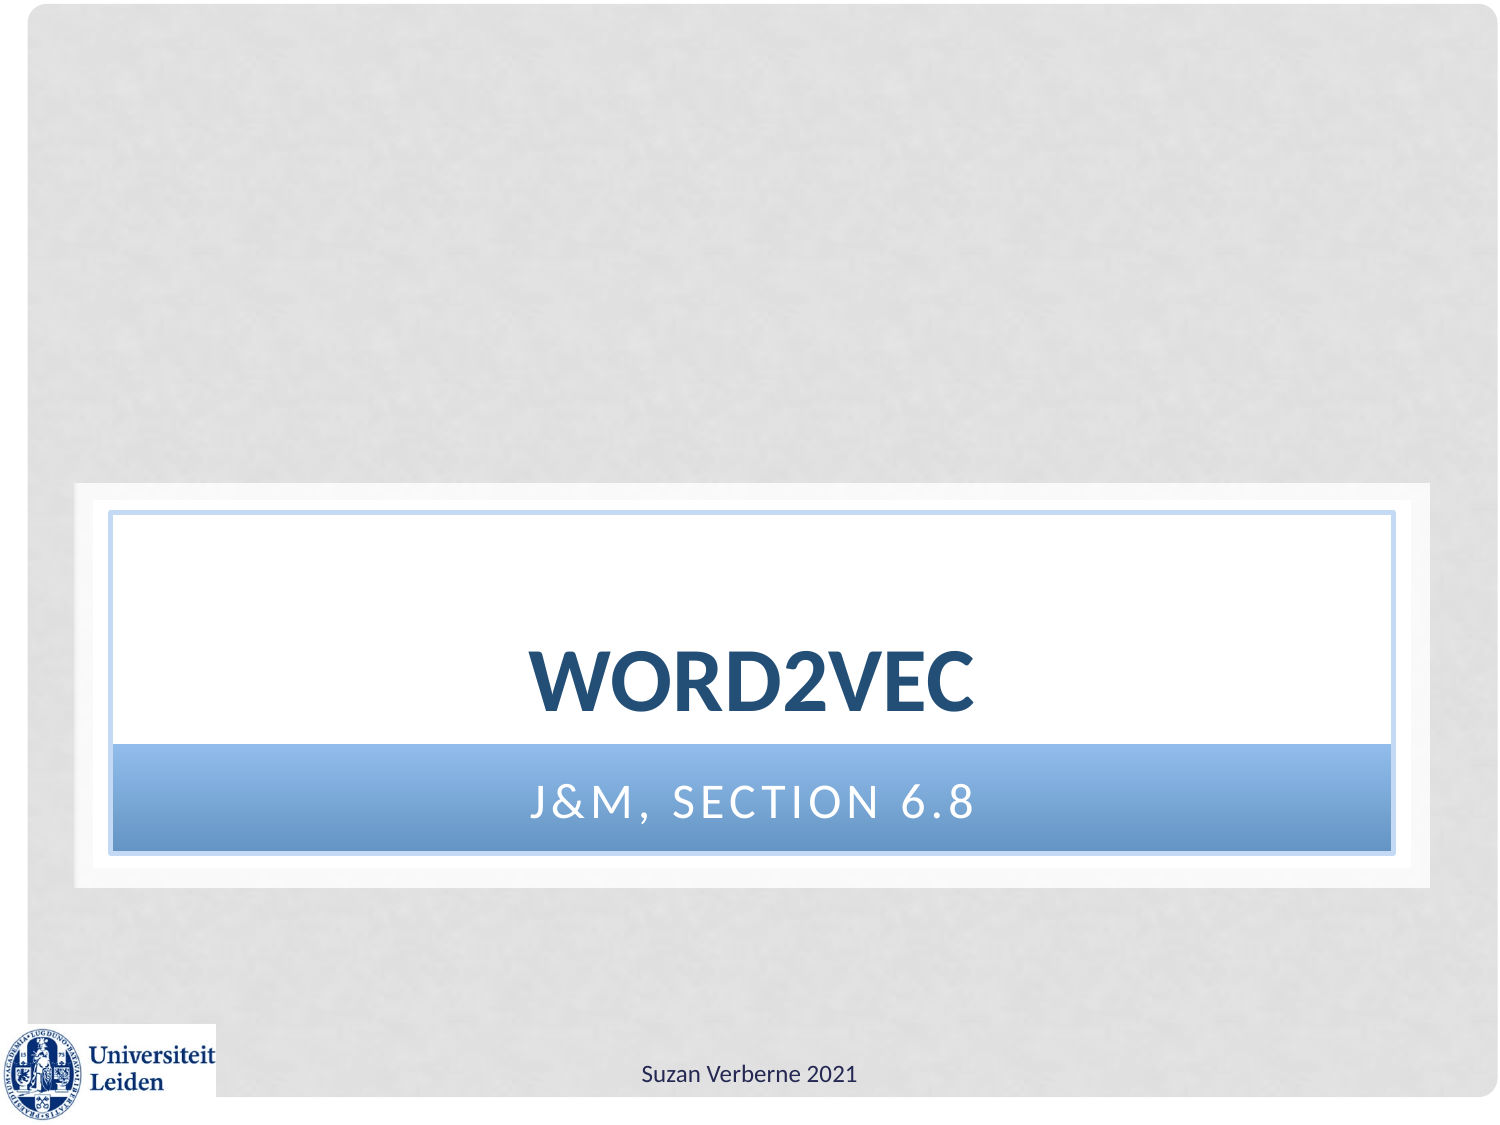

# Word2vec
J&M, section 6.8
Suzan Verberne 2021